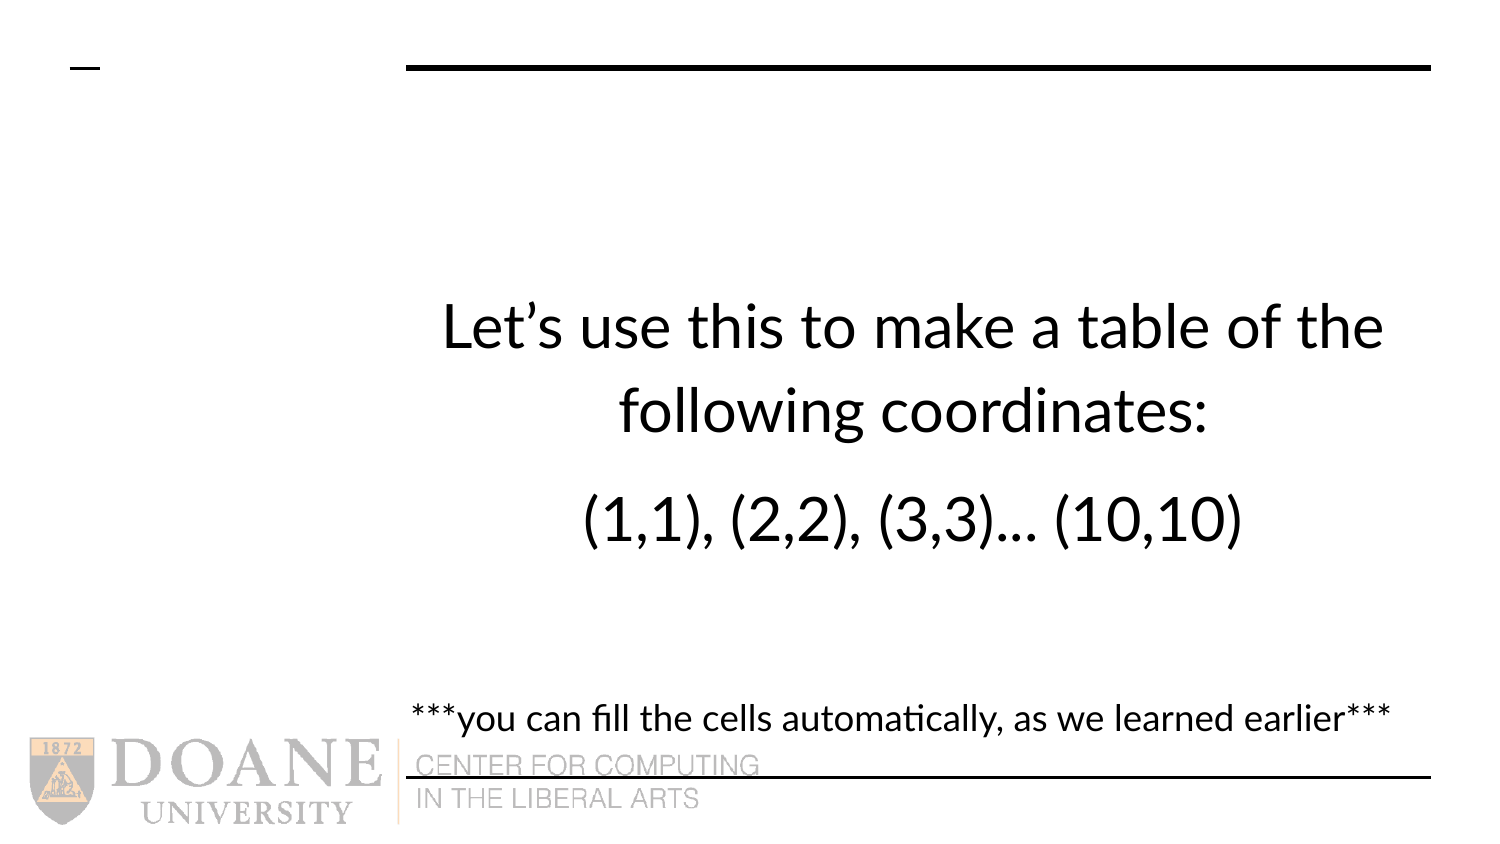

#
Let’s use this to make a table of the following coordinates:
(1,1), (2,2), (3,3)... (10,10)

***you can fill the cells automatically, as we learned earlier***